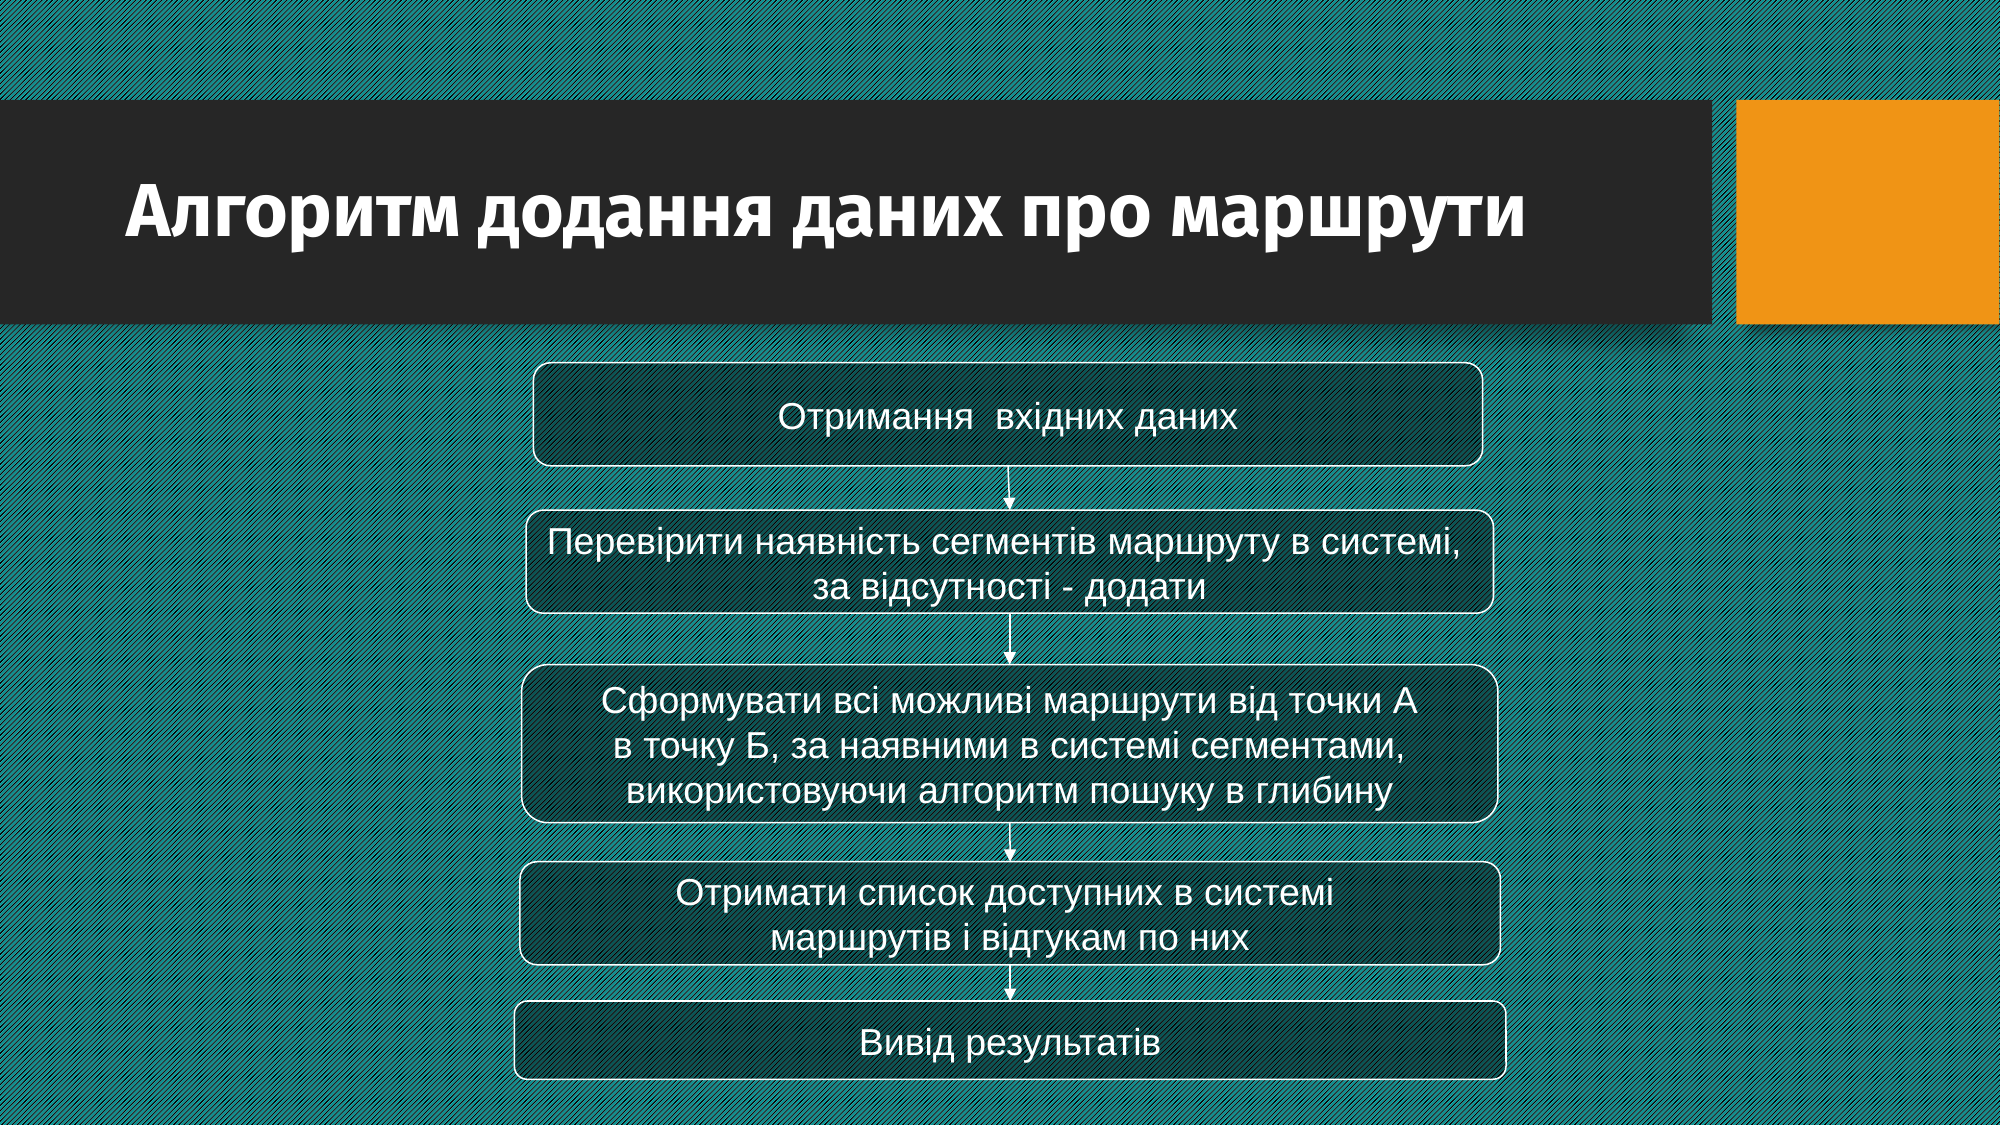

# Алгоритм додання даних про маршрути
Отримання  вхідних даних
Перевірити наявність сегментів маршруту в системі,
за відсутності - додати
Сформувати всі можливі маршрути від точки А
 в точку Б, за наявними в системі сегментами,
використовуючи алгоритм пошуку в глибину
Отримати список доступних в системі
маршрутів і відгукам по них
Вивід результатів